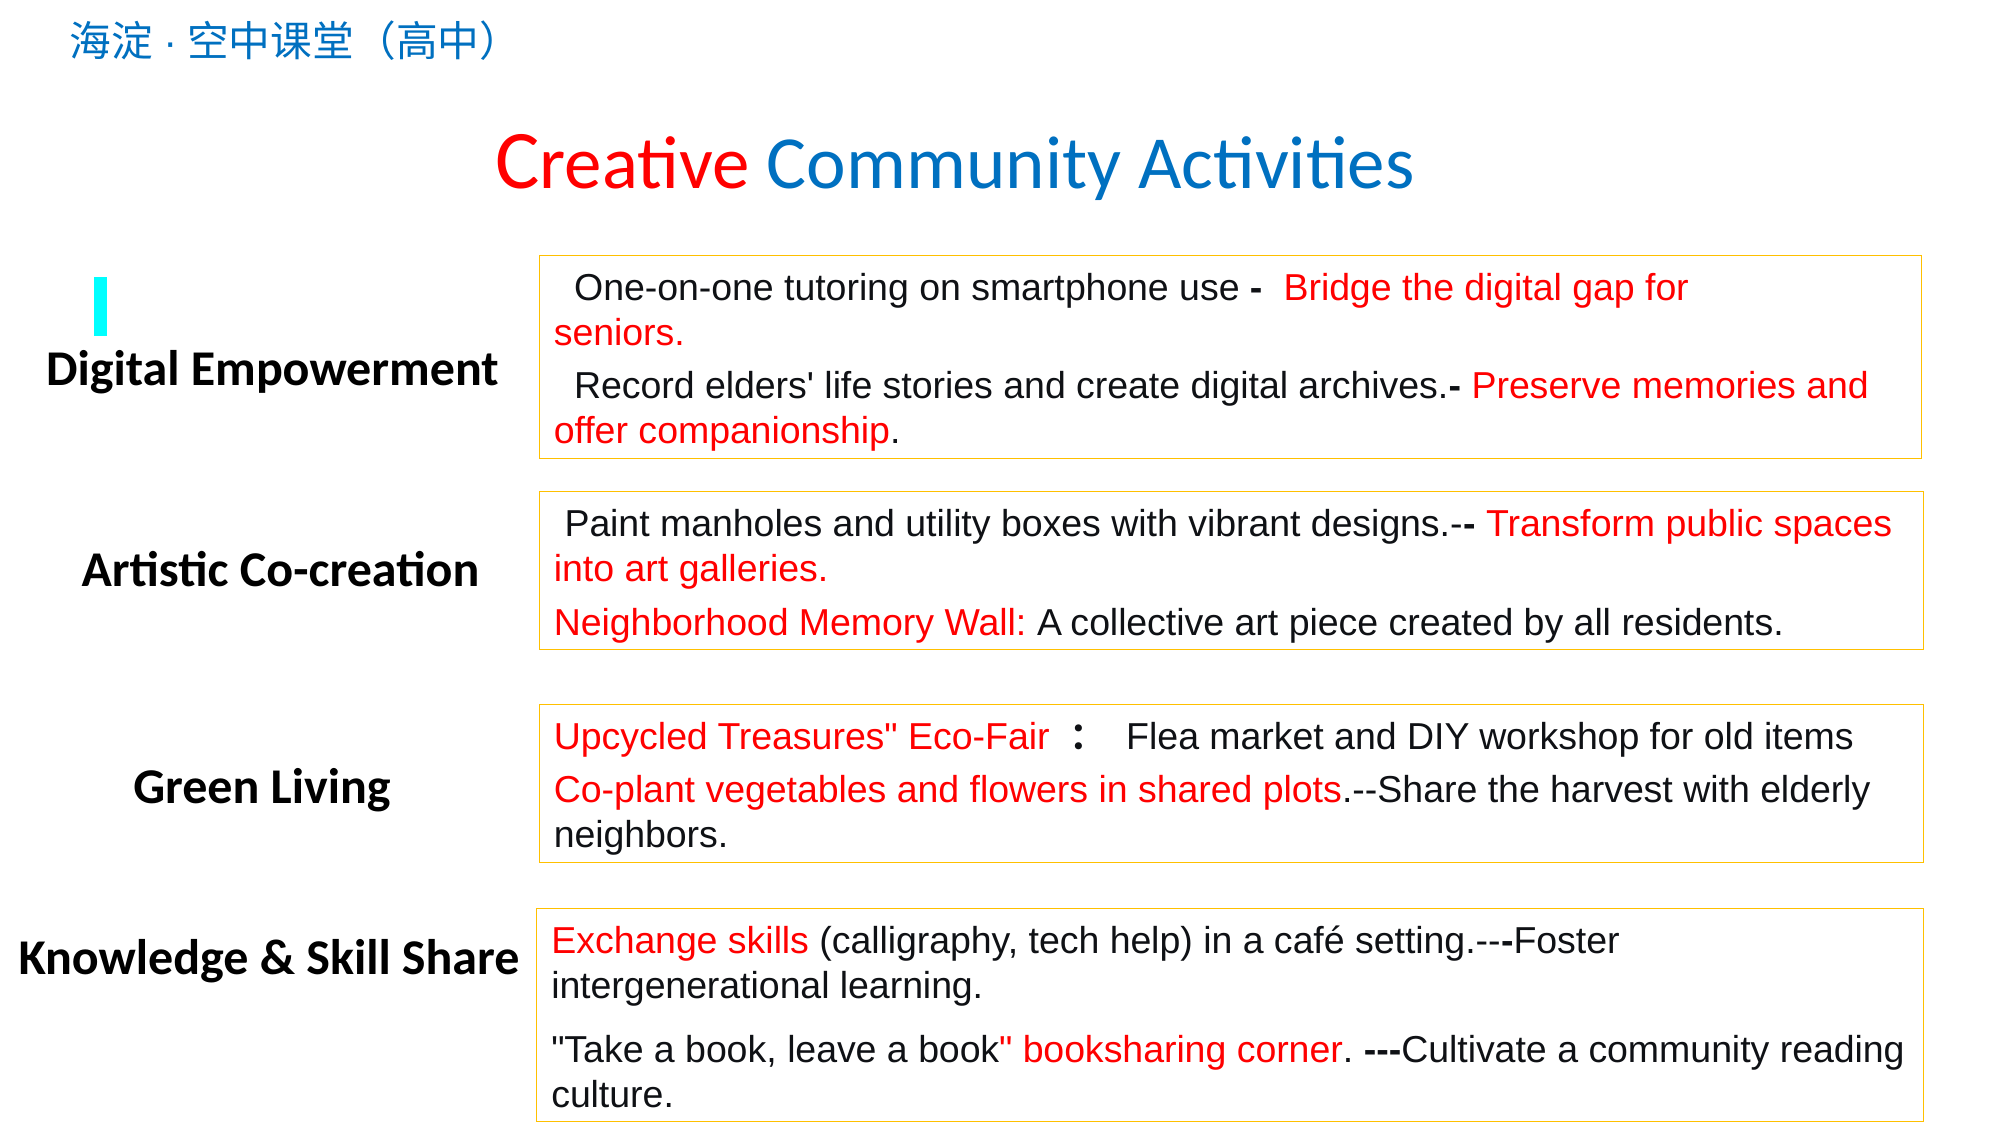

# Creative Community Activities

One-on-one tutoring on smartphone use -  Bridge the digital gap for seniors.
Record elders' life stories and create digital archives.- Preserve memories and offer companionship.
Digital Empowerment
 Paint manholes and utility boxes with vibrant designs.-- Transform public spaces into art galleries.
Neighborhood Memory Wall: A collective art piece created by all residents.
Artistic Co-creation
Upcycled Treasures" Eco-Fair ： Flea market and DIY workshop for old items
Co-plant vegetables and flowers in shared plots.--Share the harvest with elderly neighbors.
Green Living
Exchange skills (calligraphy, tech help) in a café setting.---Foster intergenerational learning.
"Take a book, leave a book" booksharing corner. ---Cultivate a community reading culture.
Knowledge & Skill Share